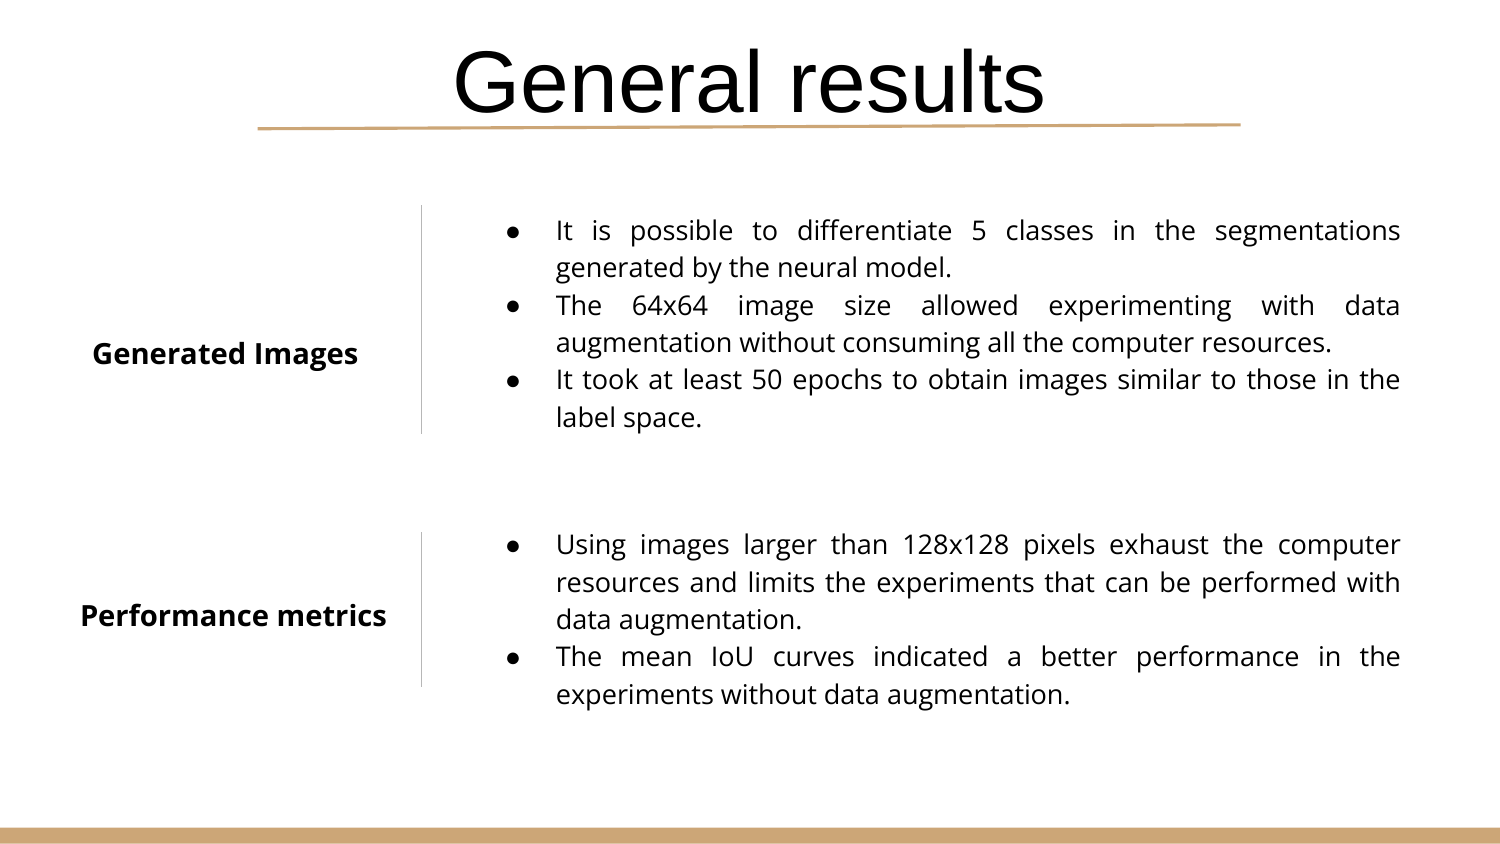

# General results
It is possible to differentiate 5 classes in the segmentations generated by the neural model.
The 64x64 image size allowed experimenting with data augmentation without consuming all the computer resources.
It took at least 50 epochs to obtain images similar to those in the label space.
Generated Images

Using images larger than 128x128 pixels exhaust the computer resources and limits the experiments that can be performed with data augmentation.
The mean IoU curves indicated a better performance in the experiments without data augmentation.
Performance metrics